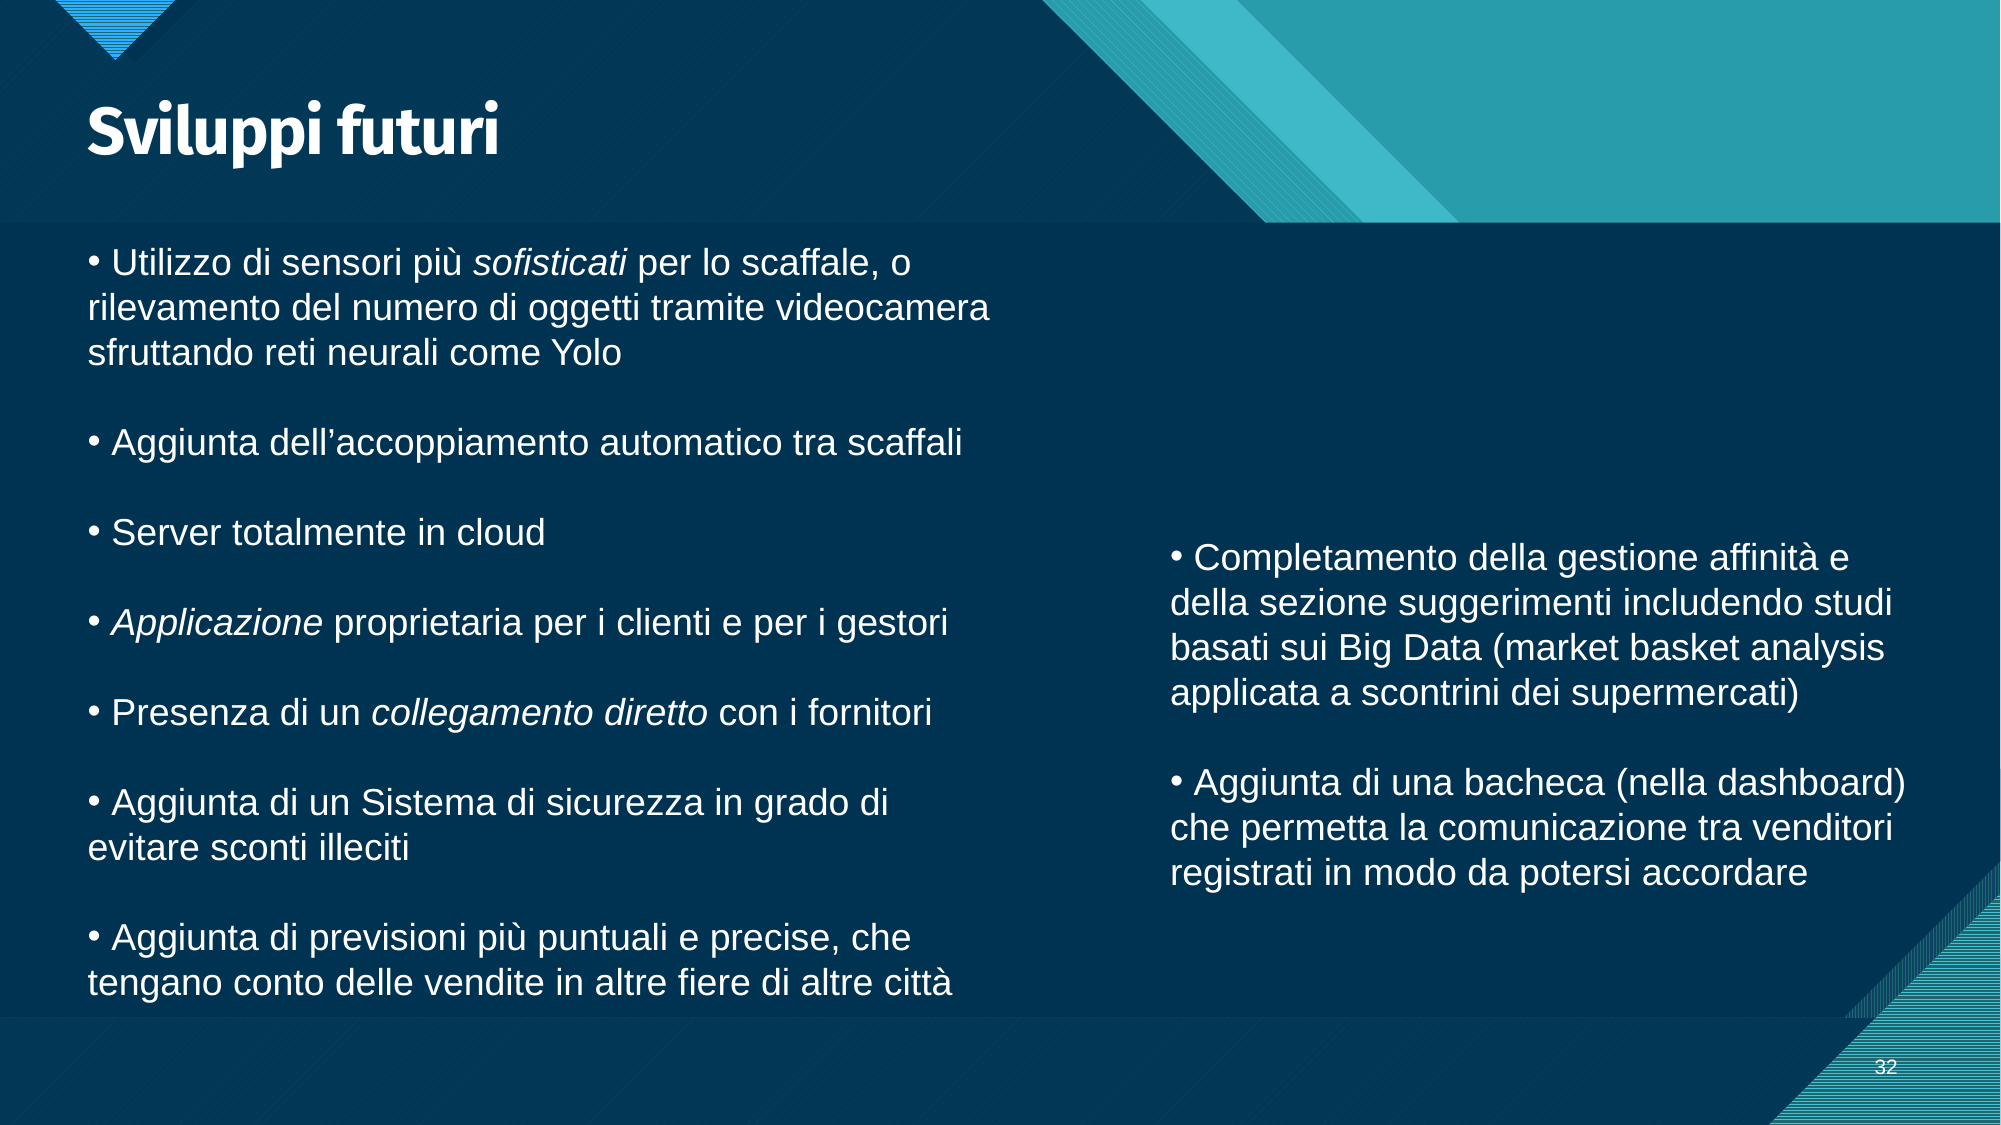

# Sviluppi futuri
 Utilizzo di sensori più sofisticati per lo scaffale, o rilevamento del numero di oggetti tramite videocamera sfruttando reti neurali come Yolo

 Aggiunta dell’accoppiamento automatico tra scaffali

 Server totalmente in cloud

 Applicazione proprietaria per i clienti e per i gestori​

 Presenza di un collegamento diretto con i fornitori

 Aggiunta di un Sistema di sicurezza in grado di evitare sconti illeciti

 Aggiunta di previsioni più puntuali e precise, che tengano conto delle vendite in altre fiere di altre città
 Completamento della gestione affinità e della sezione suggerimenti includendo studi basati sui Big Data (market basket analysis applicata a scontrini dei supermercati)

 Aggiunta di una bacheca (nella dashboard) che permetta la comunicazione tra venditori registrati in modo da potersi accordare
32